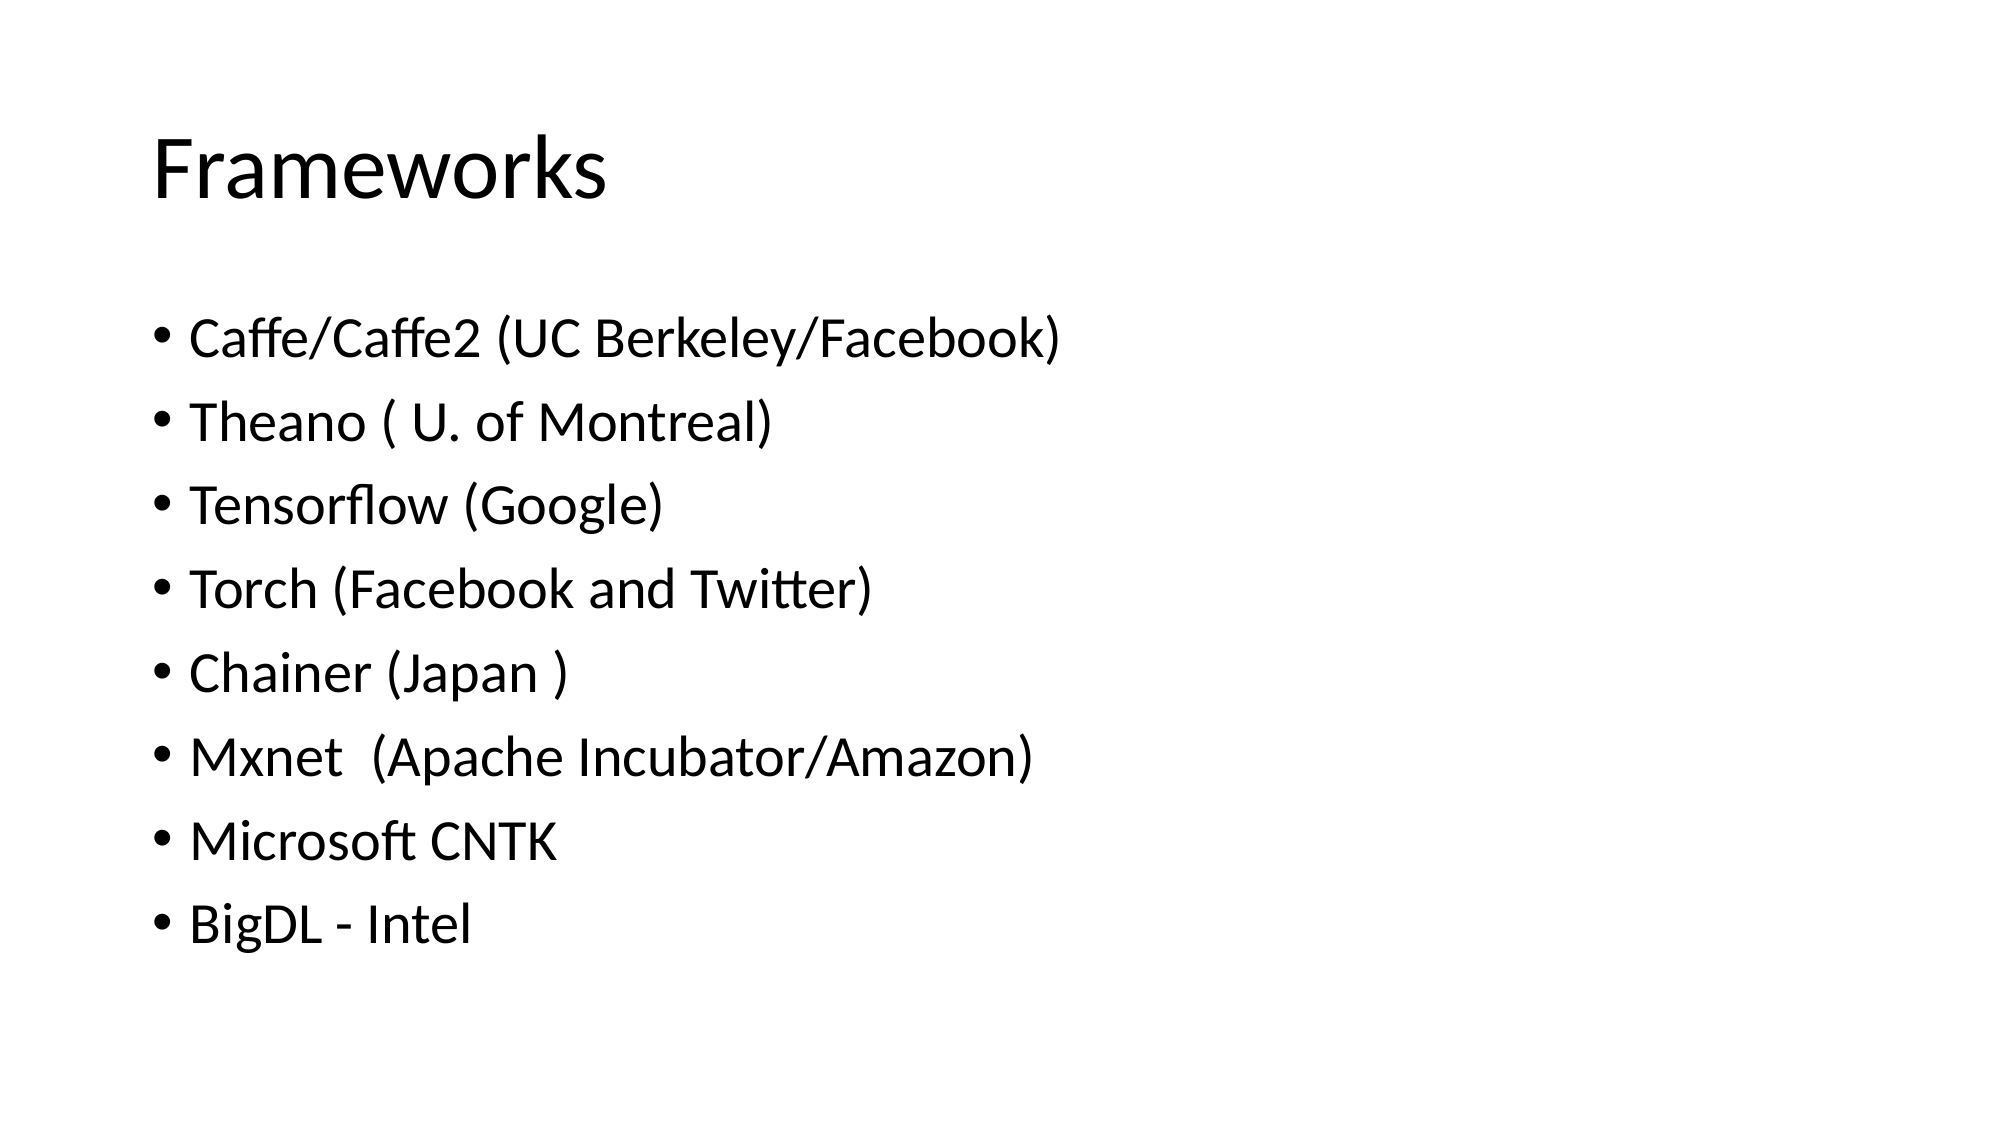

# Frameworks
Caffe/Caffe2 (UC Berkeley/Facebook)
Theano ( U. of Montreal)
Tensorflow (Google)
Torch (Facebook and Twitter)
Chainer (Japan )
Mxnet  (Apache Incubator/Amazon)
Microsoft CNTK
BigDL - Intel